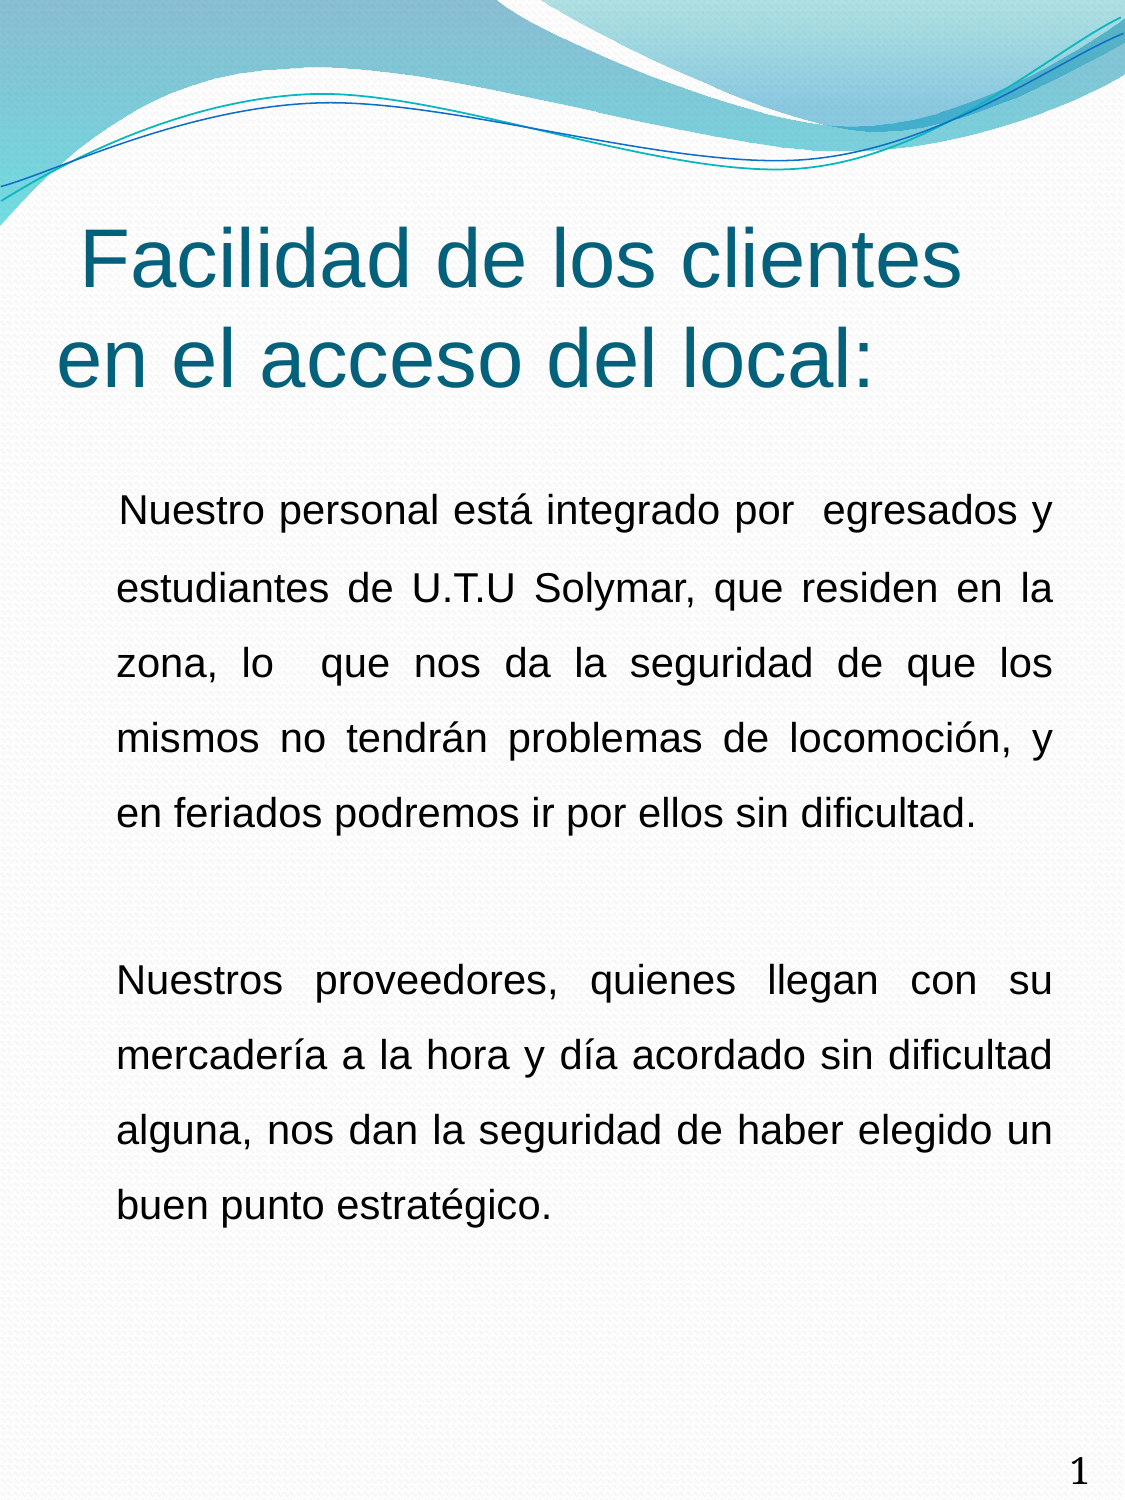

# Facilidad de los clientes en el acceso del local:
 	Nuestro personal está integrado por  egresados y estudiantes de U.T.U Solymar, que residen en la zona, lo  que nos da la seguridad de que los mismos no tendrán problemas de locomoción, y en feriados podremos ir por ellos sin dificultad.

	Nuestros proveedores, quienes llegan con su mercadería a la hora y día acordado sin dificultad alguna, nos dan la seguridad de haber elegido un buen punto estratégico.
17